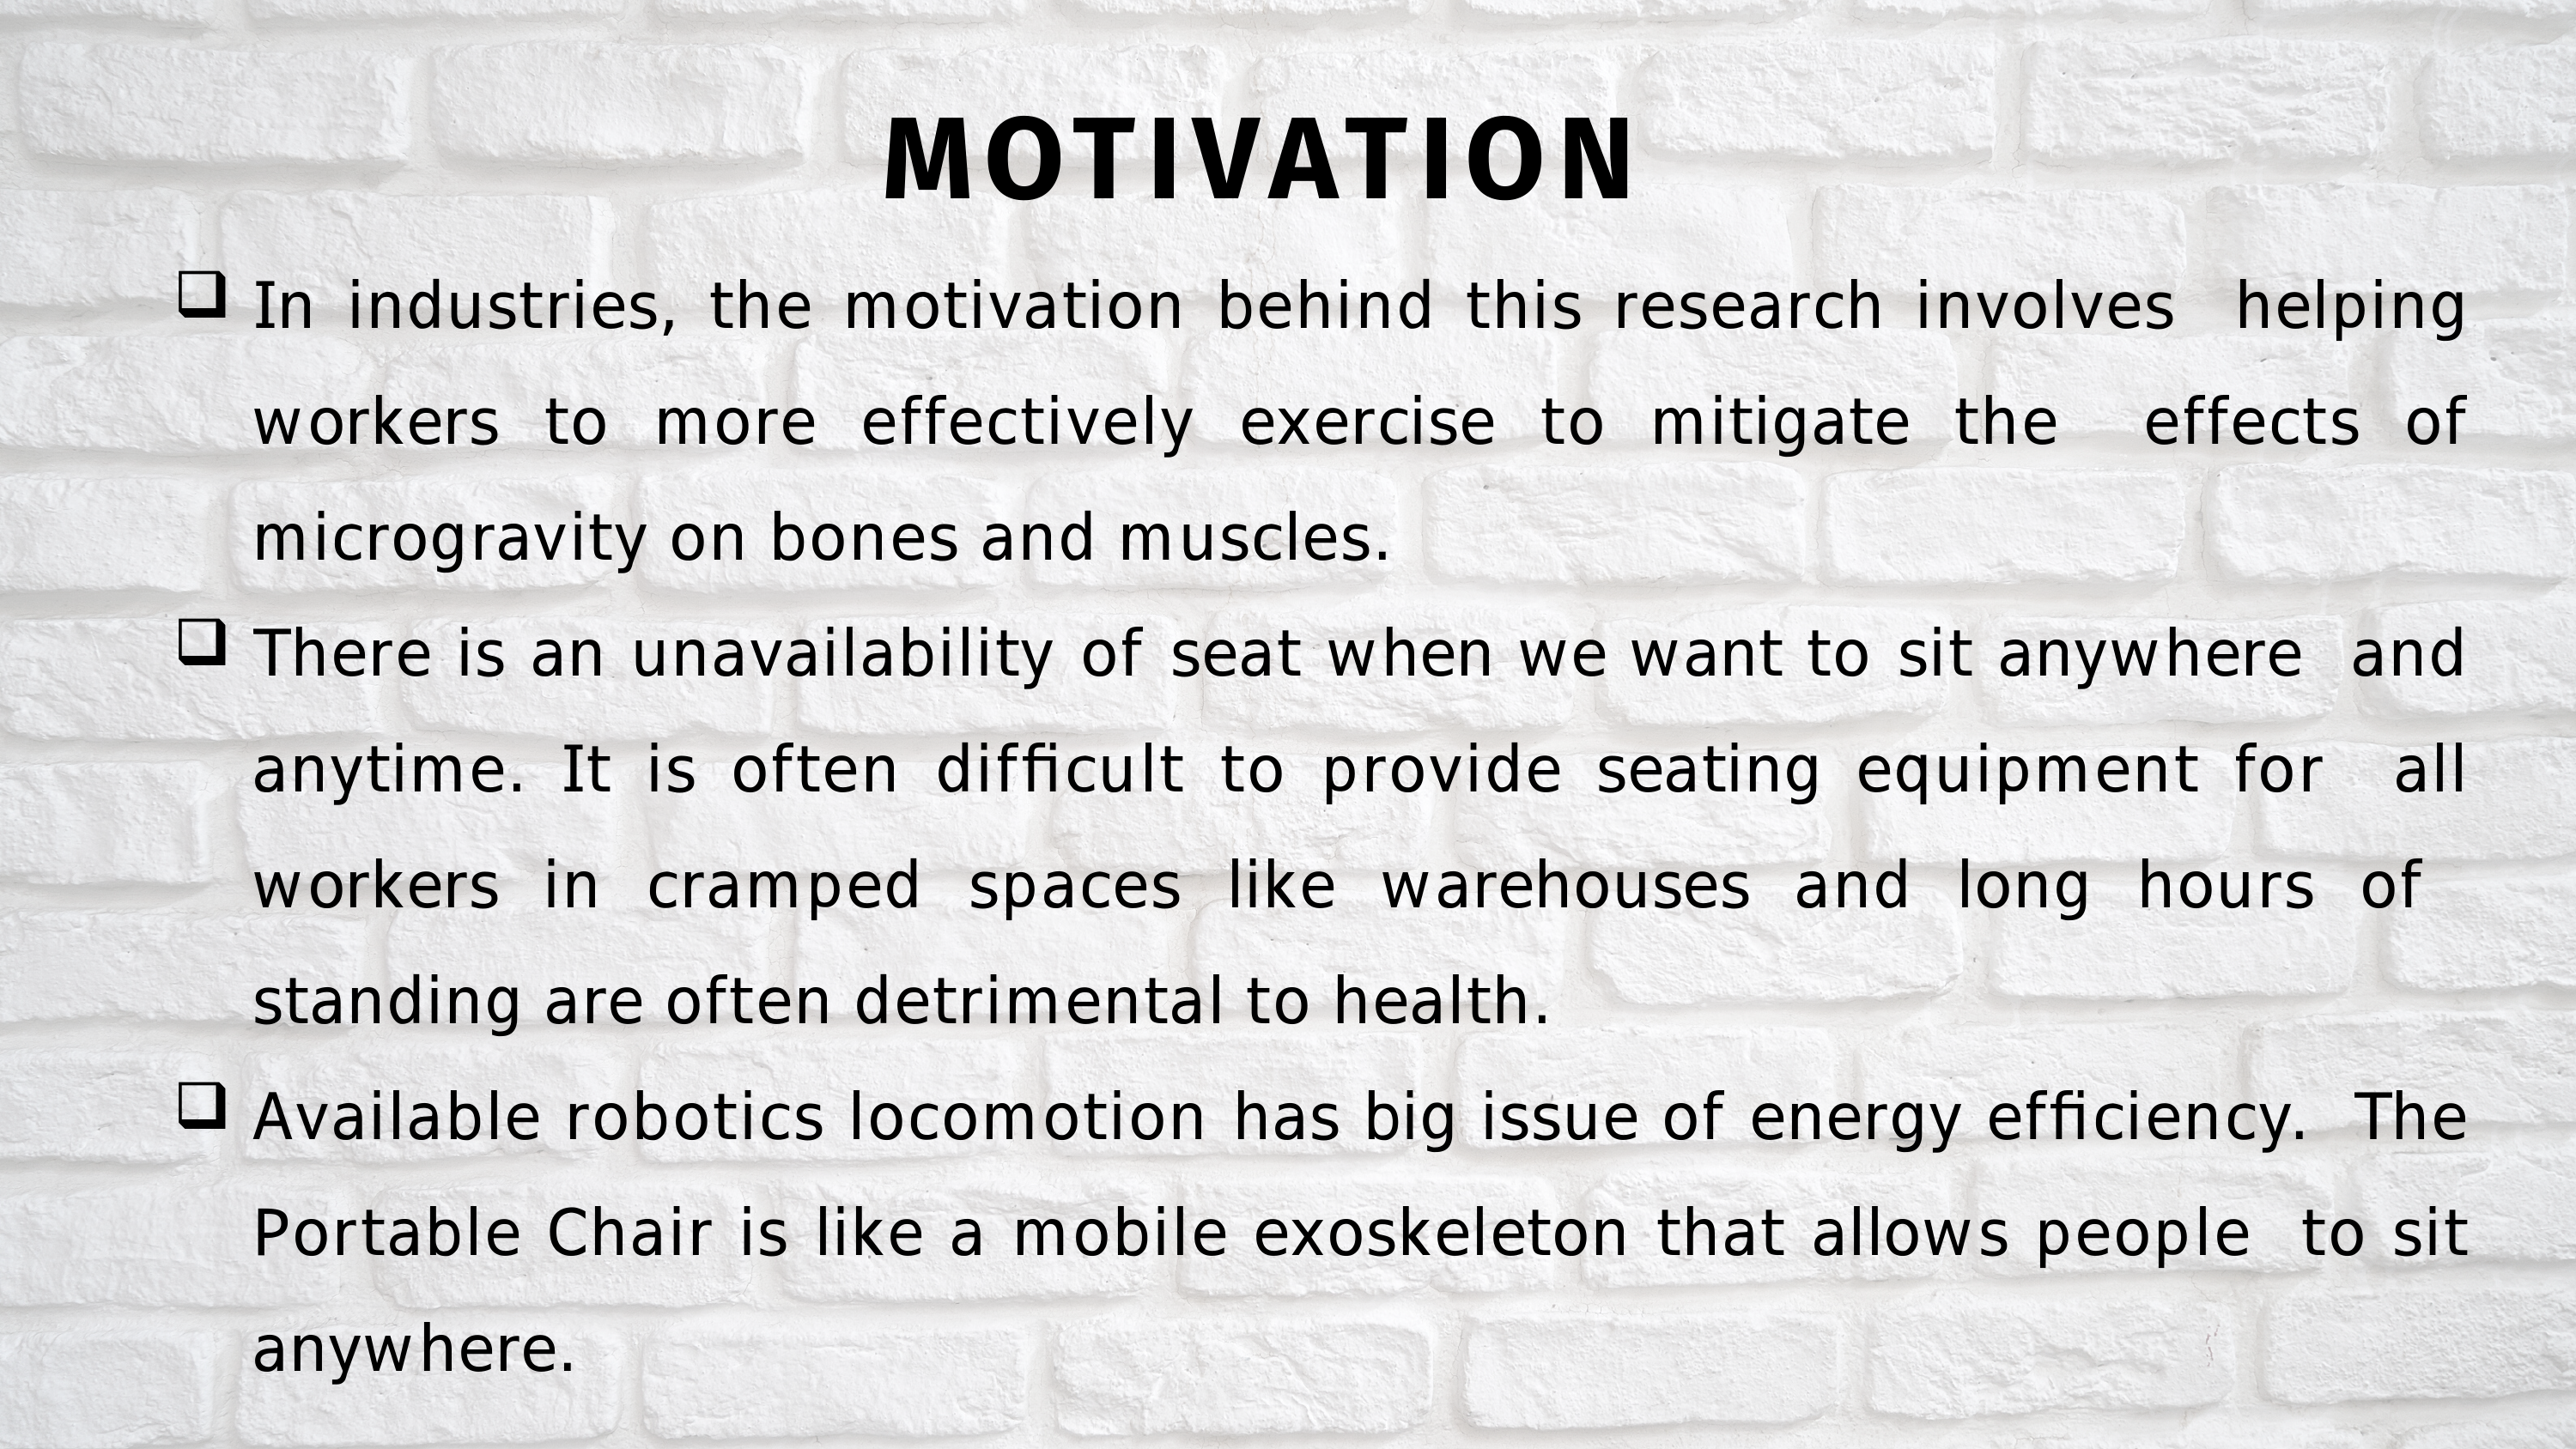

# MOTIVATION
In industries, the motivation behind this research involves  helping workers to more effectively exercise to mitigate the  effects of microgravity on bones and muscles.
There is an unavailability of seat when we want to sit anywhere  and anytime. It is often difficult to provide seating equipment for  all workers in cramped spaces like warehouses and long hours of  standing are often detrimental to health.
Available robotics locomotion has big issue of energy efficiency.  The Portable Chair is like a mobile exoskeleton that allows people  to sit anywhere.